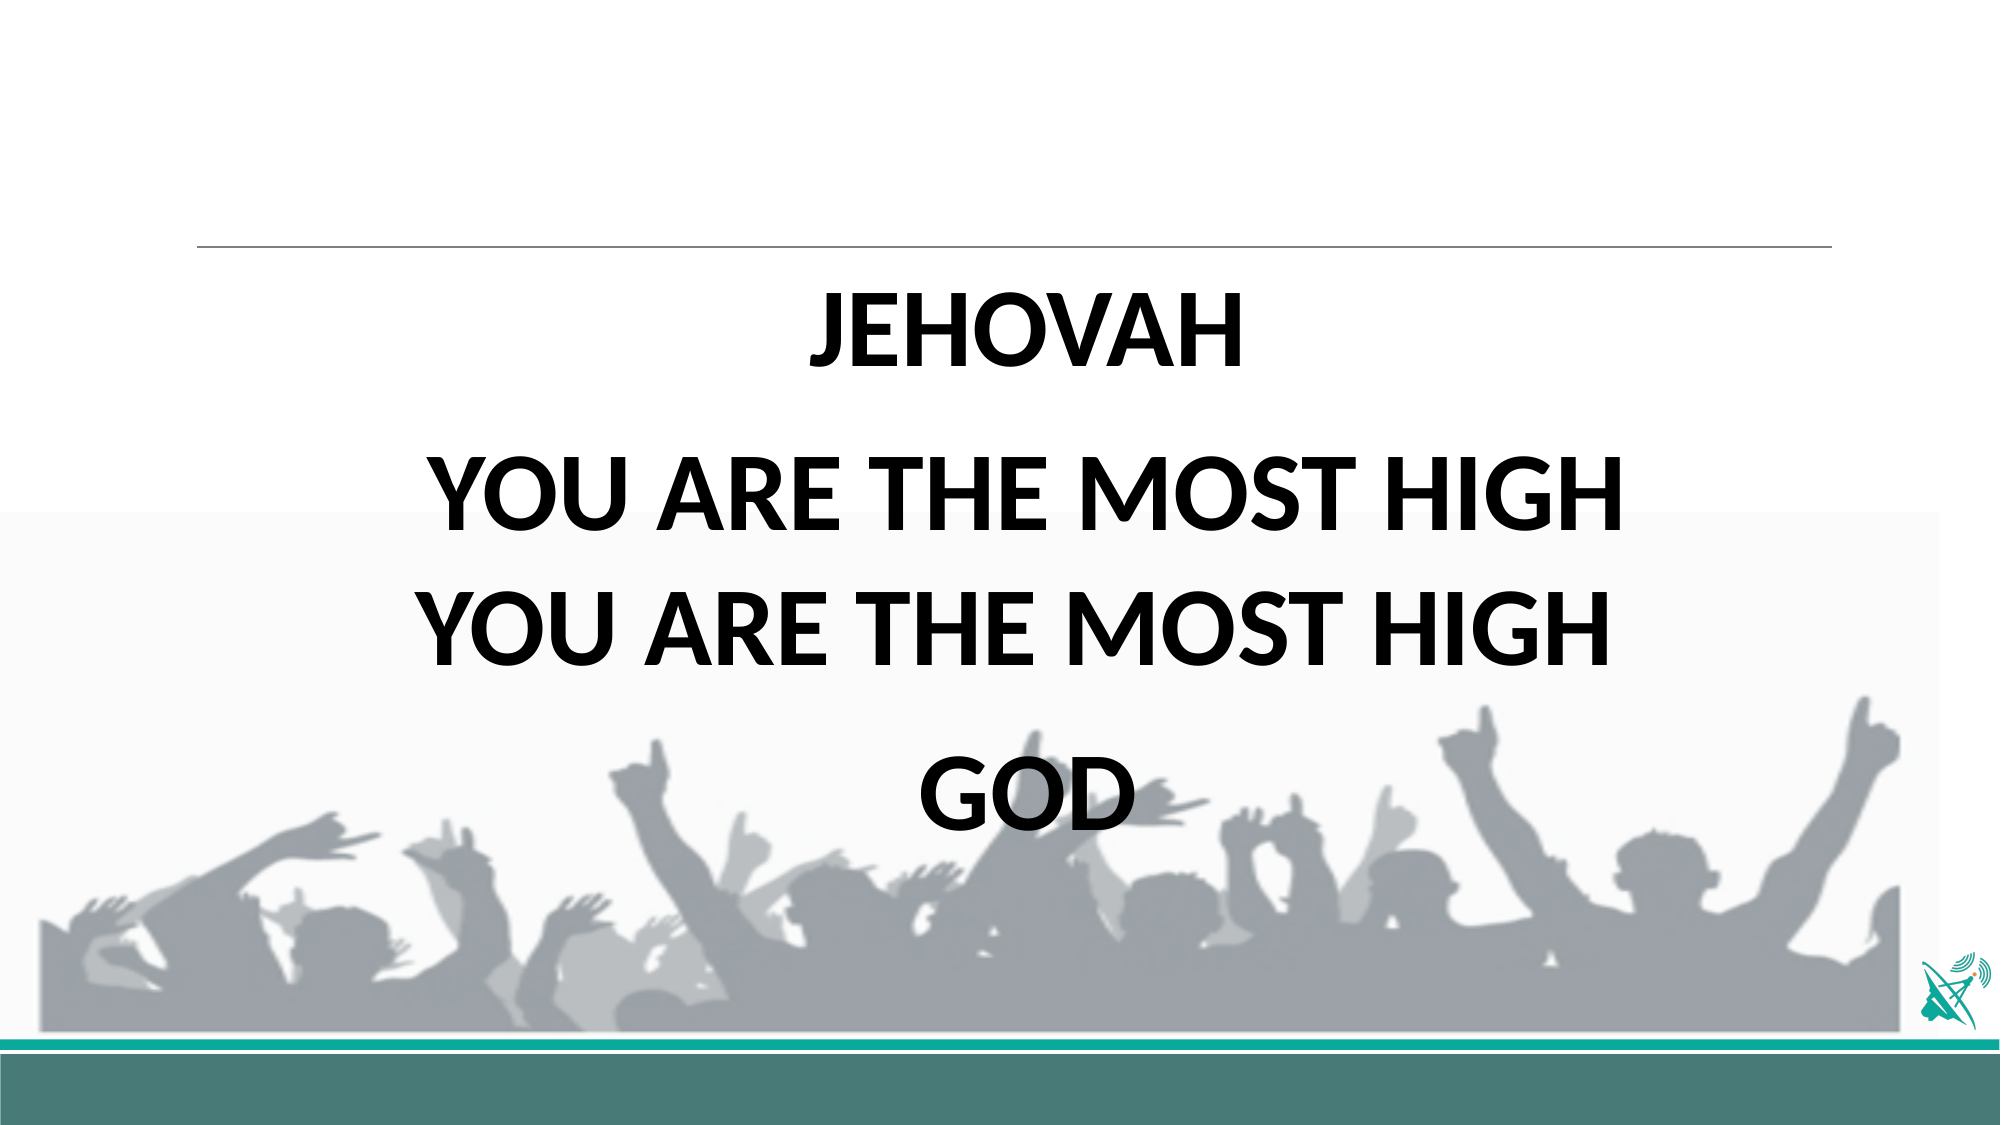

JEHOVAH
YOU ARE THE MOST HIGH YOU ARE THE MOST HIGH
GOD